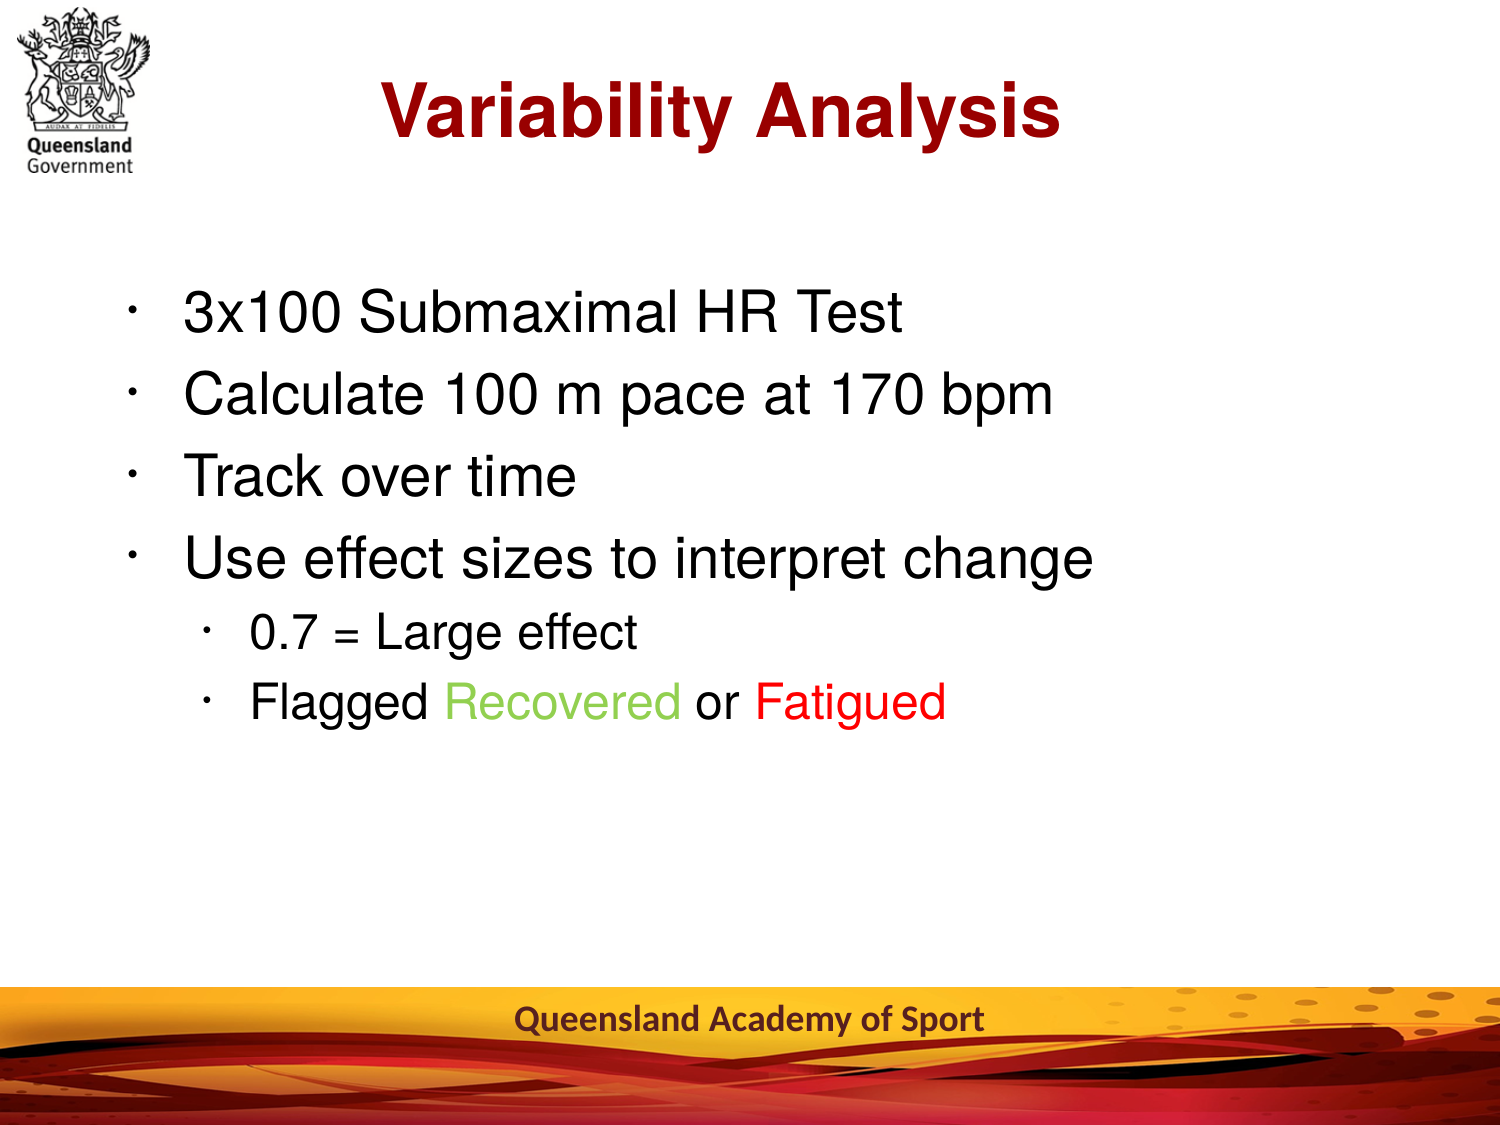

# Variability Analysis
3x100 Submaximal HR Test
Calculate 100 m pace at 170 bpm
Track over time
Use effect sizes to interpret change
0.7 = Large effect
Flagged Recovered or Fatigued